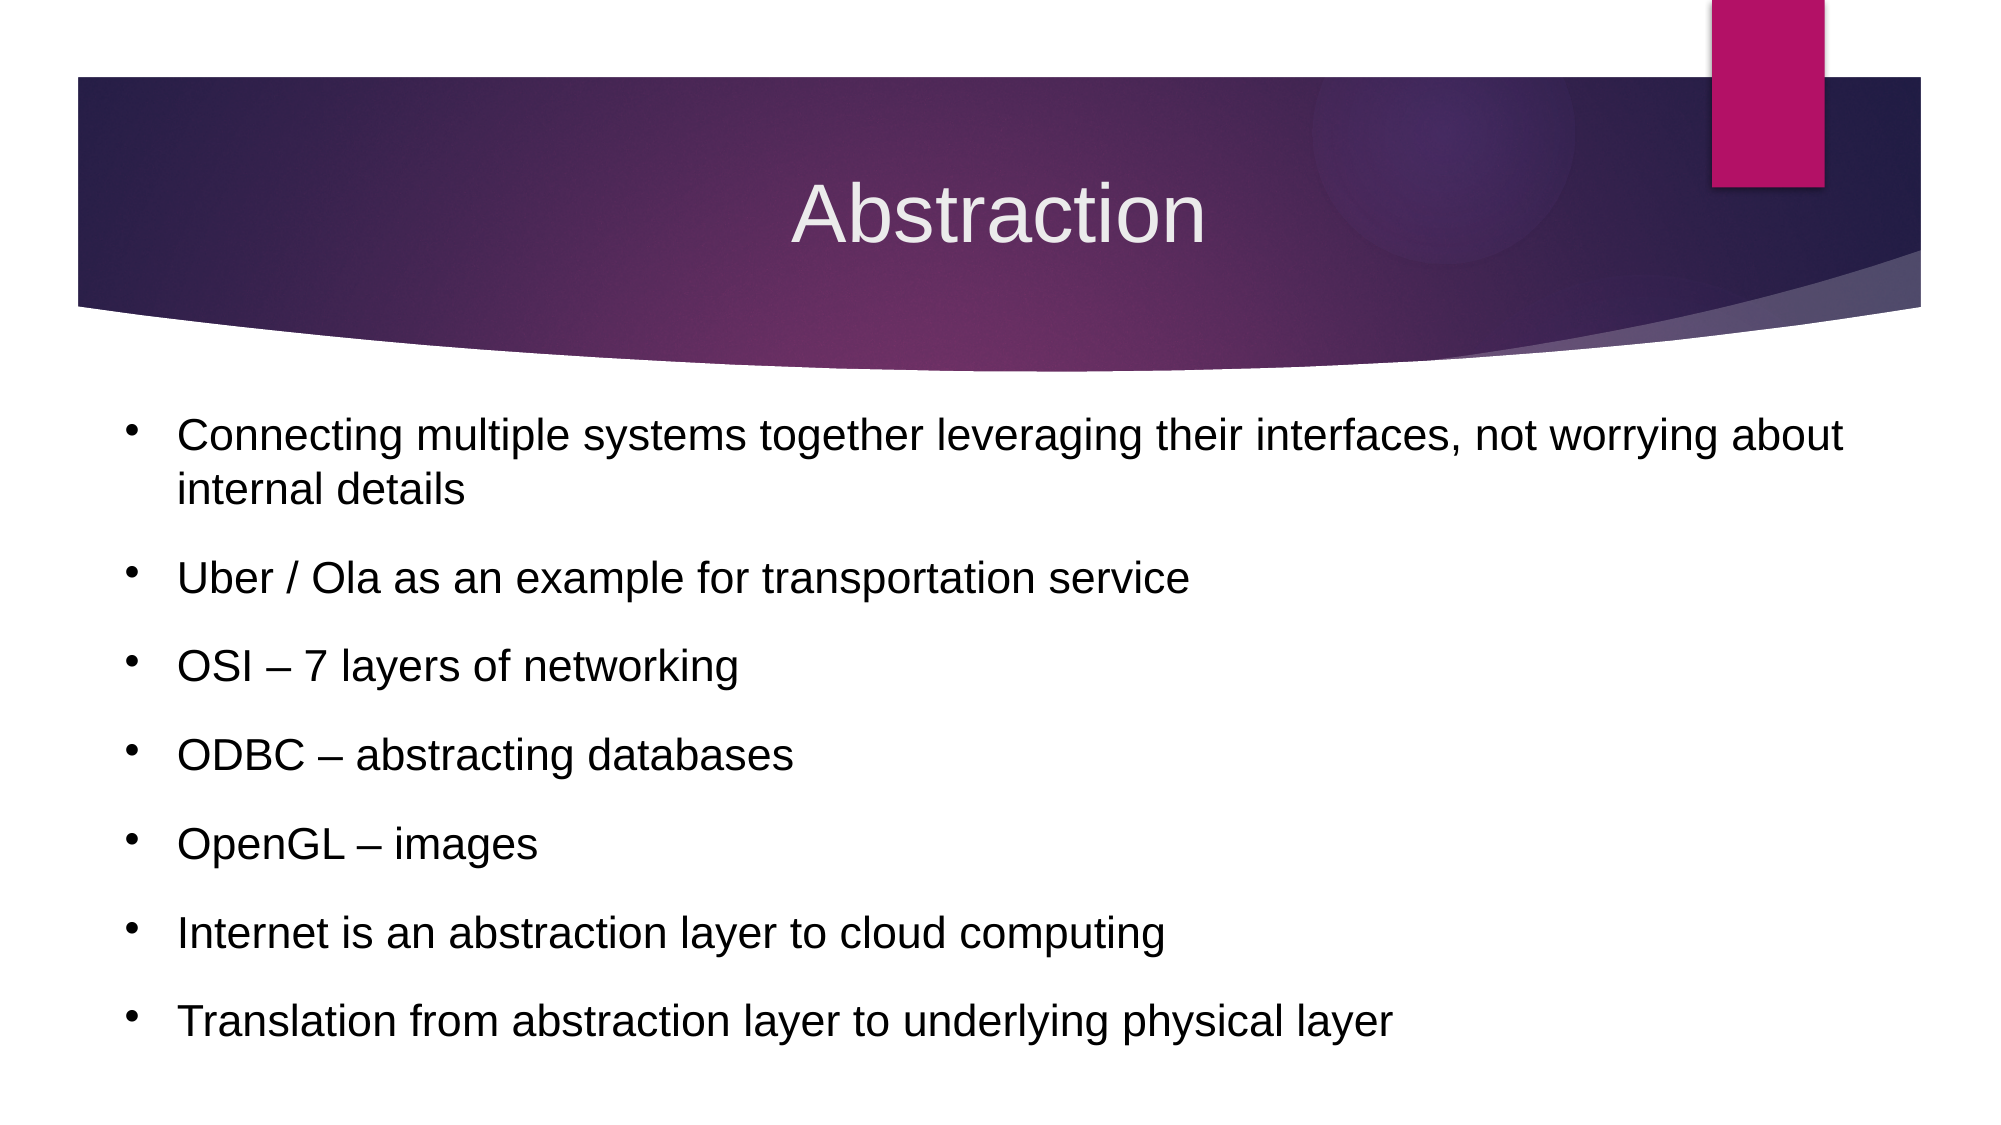

# Abstraction
Connecting multiple systems together leveraging their interfaces, not worrying about internal details
Uber / Ola as an example for transportation service
OSI – 7 layers of networking
ODBC – abstracting databases
OpenGL – images
Internet is an abstraction layer to cloud computing
Translation from abstraction layer to underlying physical layer